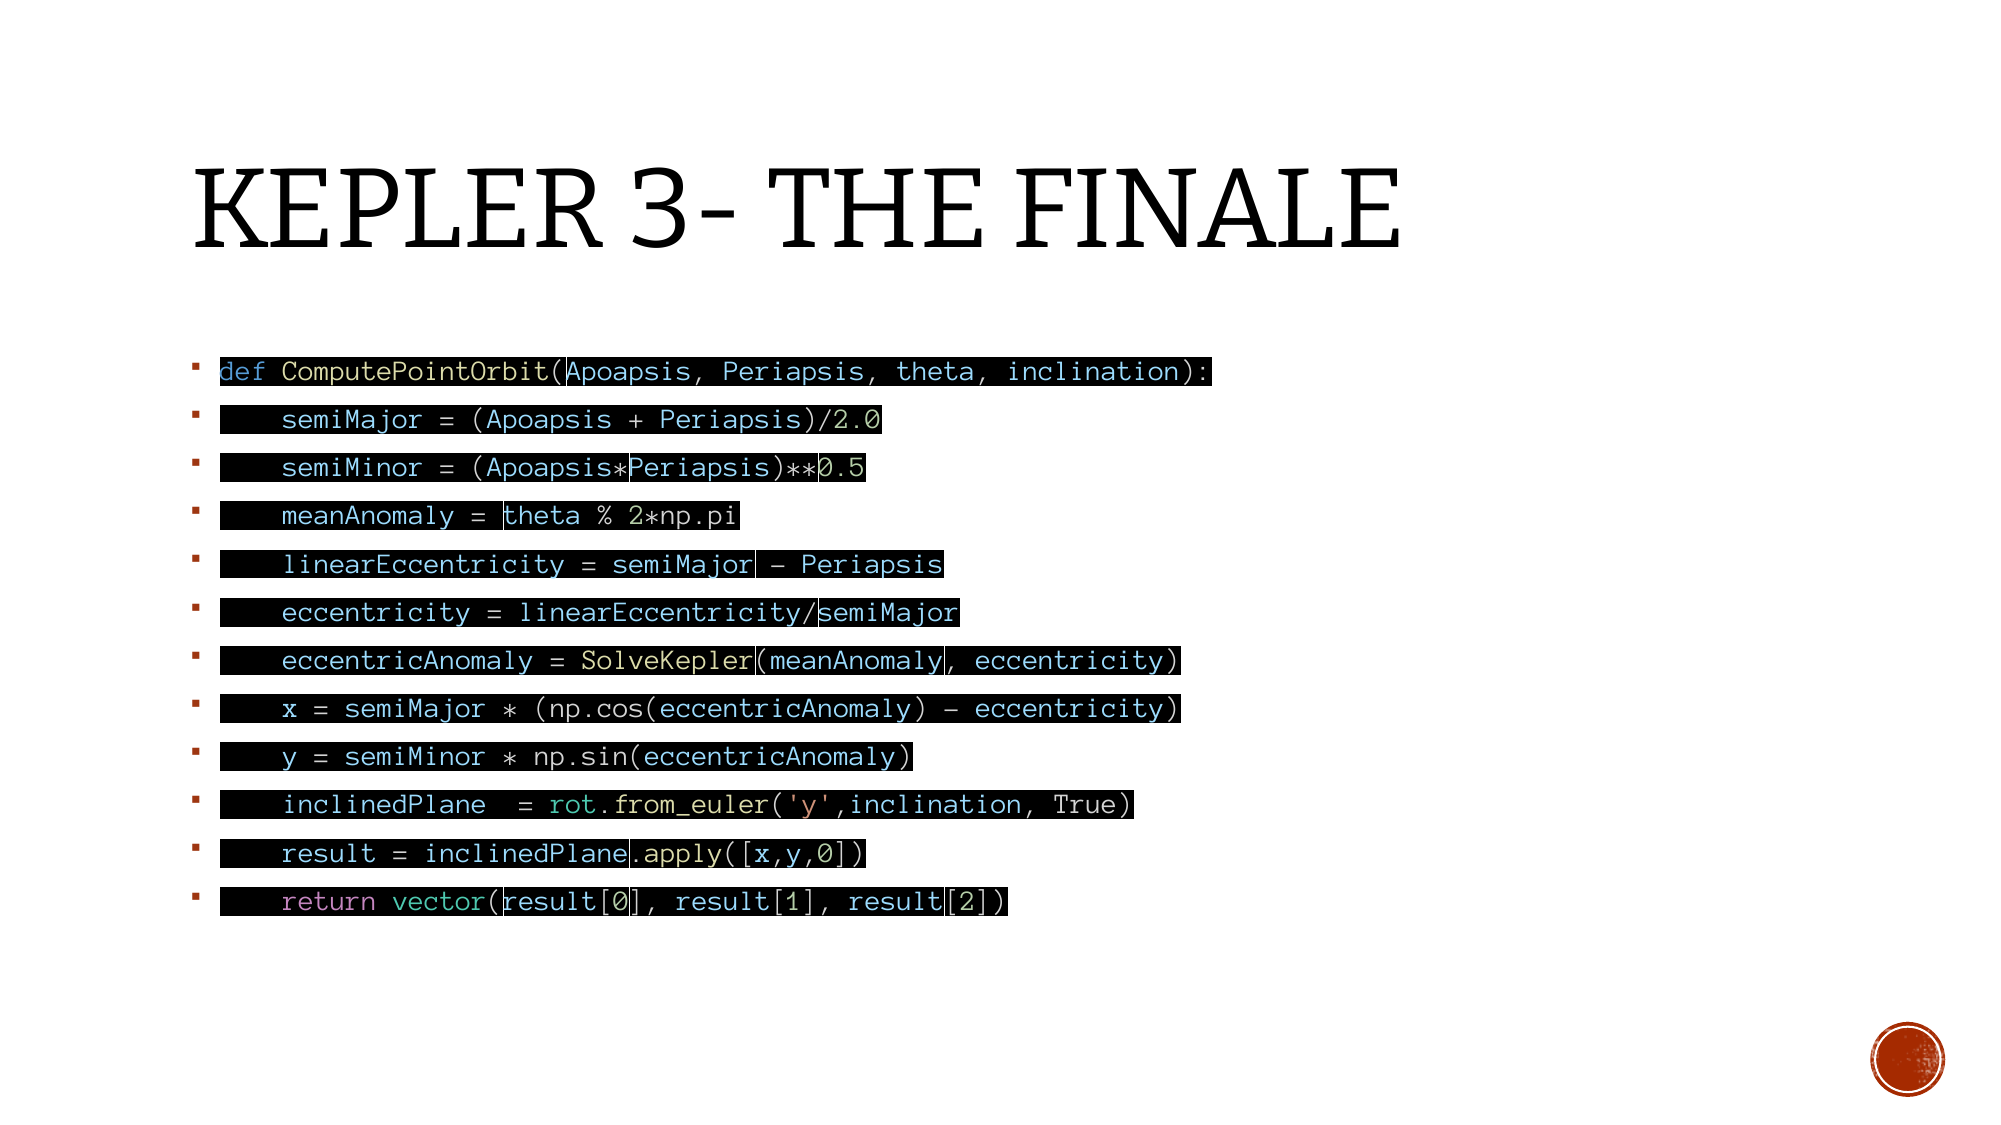

# Kepler 3- The finale
def ComputePointOrbit(Apoapsis, Periapsis, theta, inclination):
    semiMajor = (Apoapsis + Periapsis)/2.0
    semiMinor = (Apoapsis*Periapsis)**0.5
    meanAnomaly = theta % 2*np.pi
    linearEccentricity = semiMajor - Periapsis
    eccentricity = linearEccentricity/semiMajor
    eccentricAnomaly = SolveKepler(meanAnomaly, eccentricity)
    x = semiMajor * (np.cos(eccentricAnomaly) - eccentricity)
    y = semiMinor * np.sin(eccentricAnomaly)
    inclinedPlane  = rot.from_euler('y',inclination, True)
    result = inclinedPlane.apply([x,y,0])
    return vector(result[0], result[1], result[2])